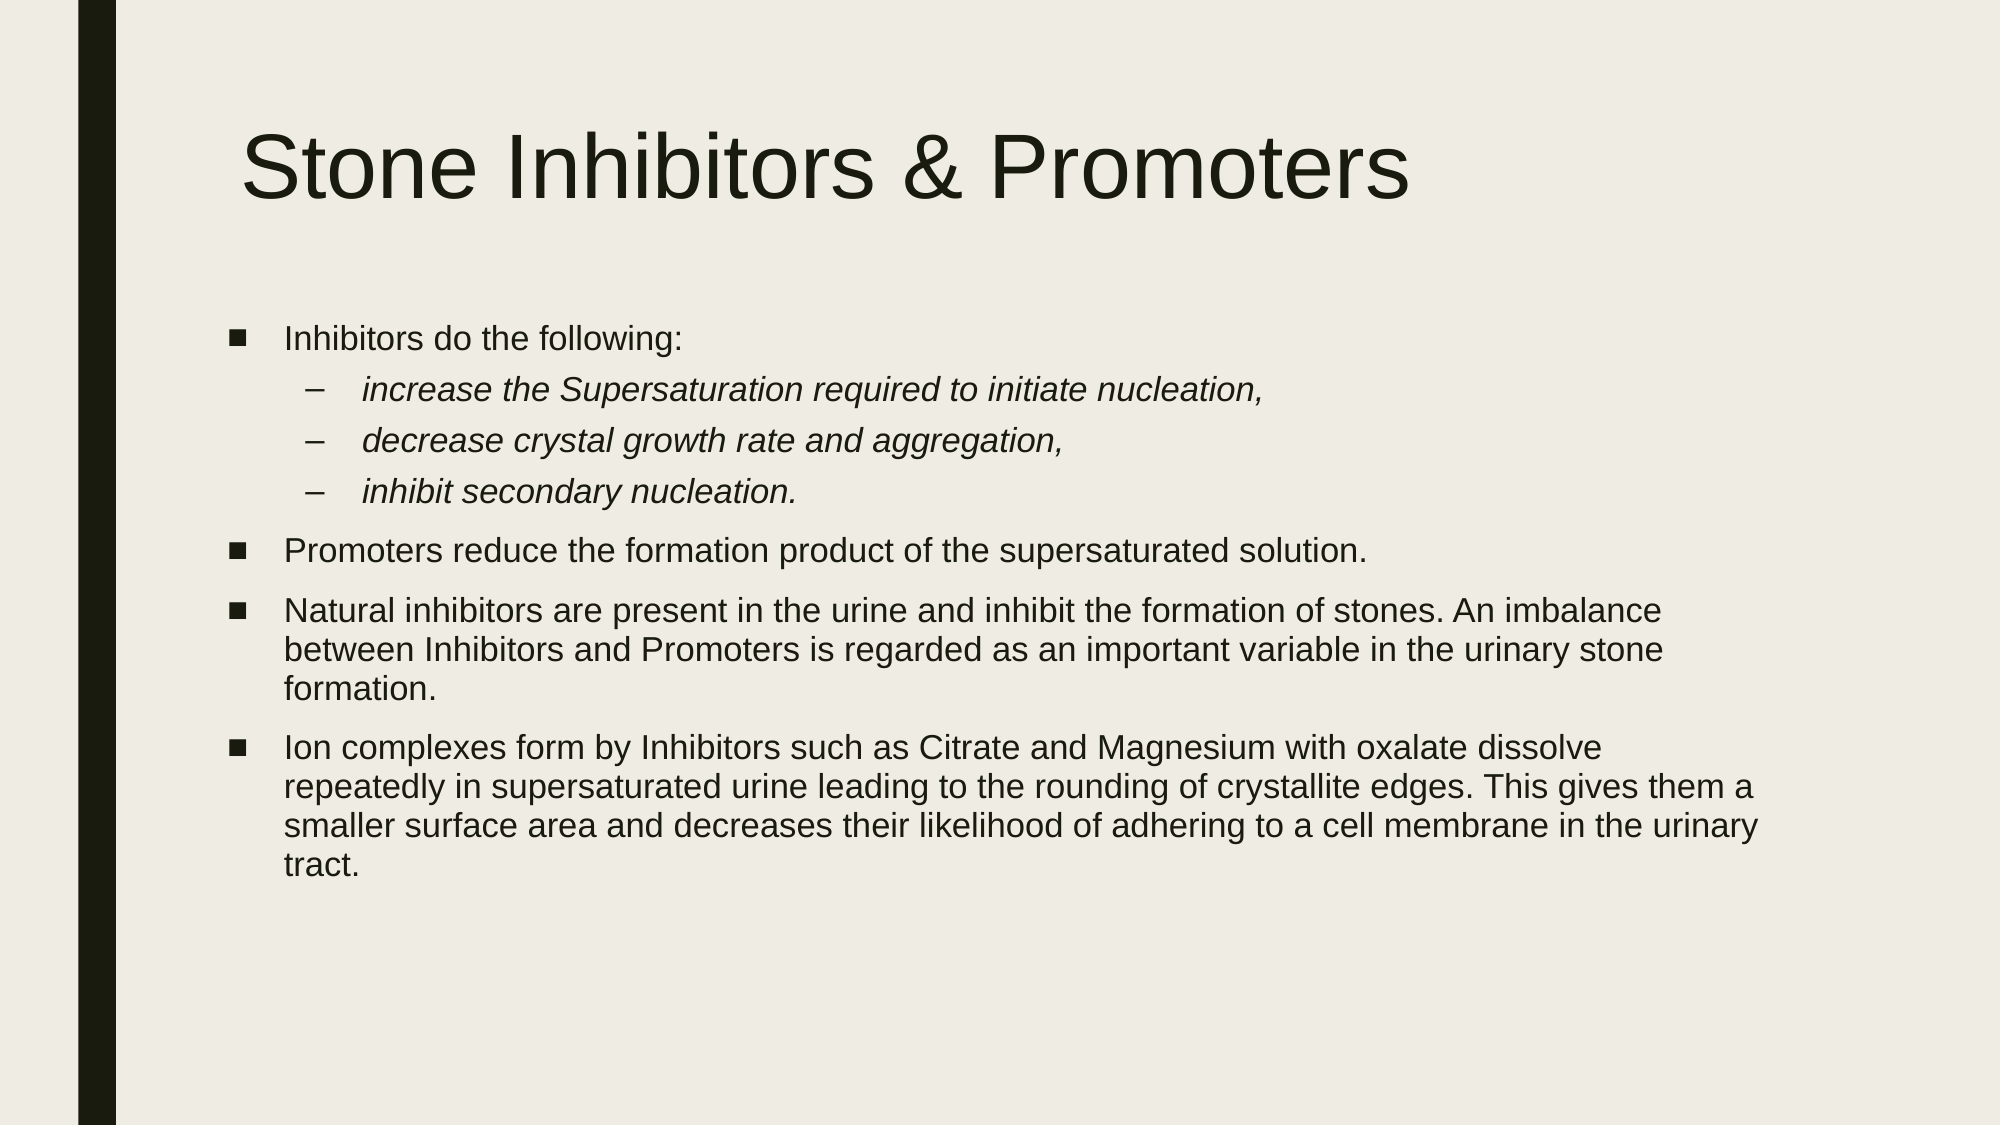

# Stone Inhibitors & Promoters
Inhibitors do the following:
increase the Supersaturation required to initiate nucleation,
decrease crystal growth rate and aggregation,
inhibit secondary nucleation.
Promoters reduce the formation product of the supersaturated solution.
Natural inhibitors are present in the urine and inhibit the formation of stones. An imbalance between Inhibitors and Promoters is regarded as an important variable in the urinary stone formation.
Ion complexes form by Inhibitors such as Citrate and Magnesium with oxalate dissolve repeatedly in supersaturated urine leading to the rounding of crystallite edges. This gives them a smaller surface area and decreases their likelihood of adhering to a cell membrane in the urinary tract.